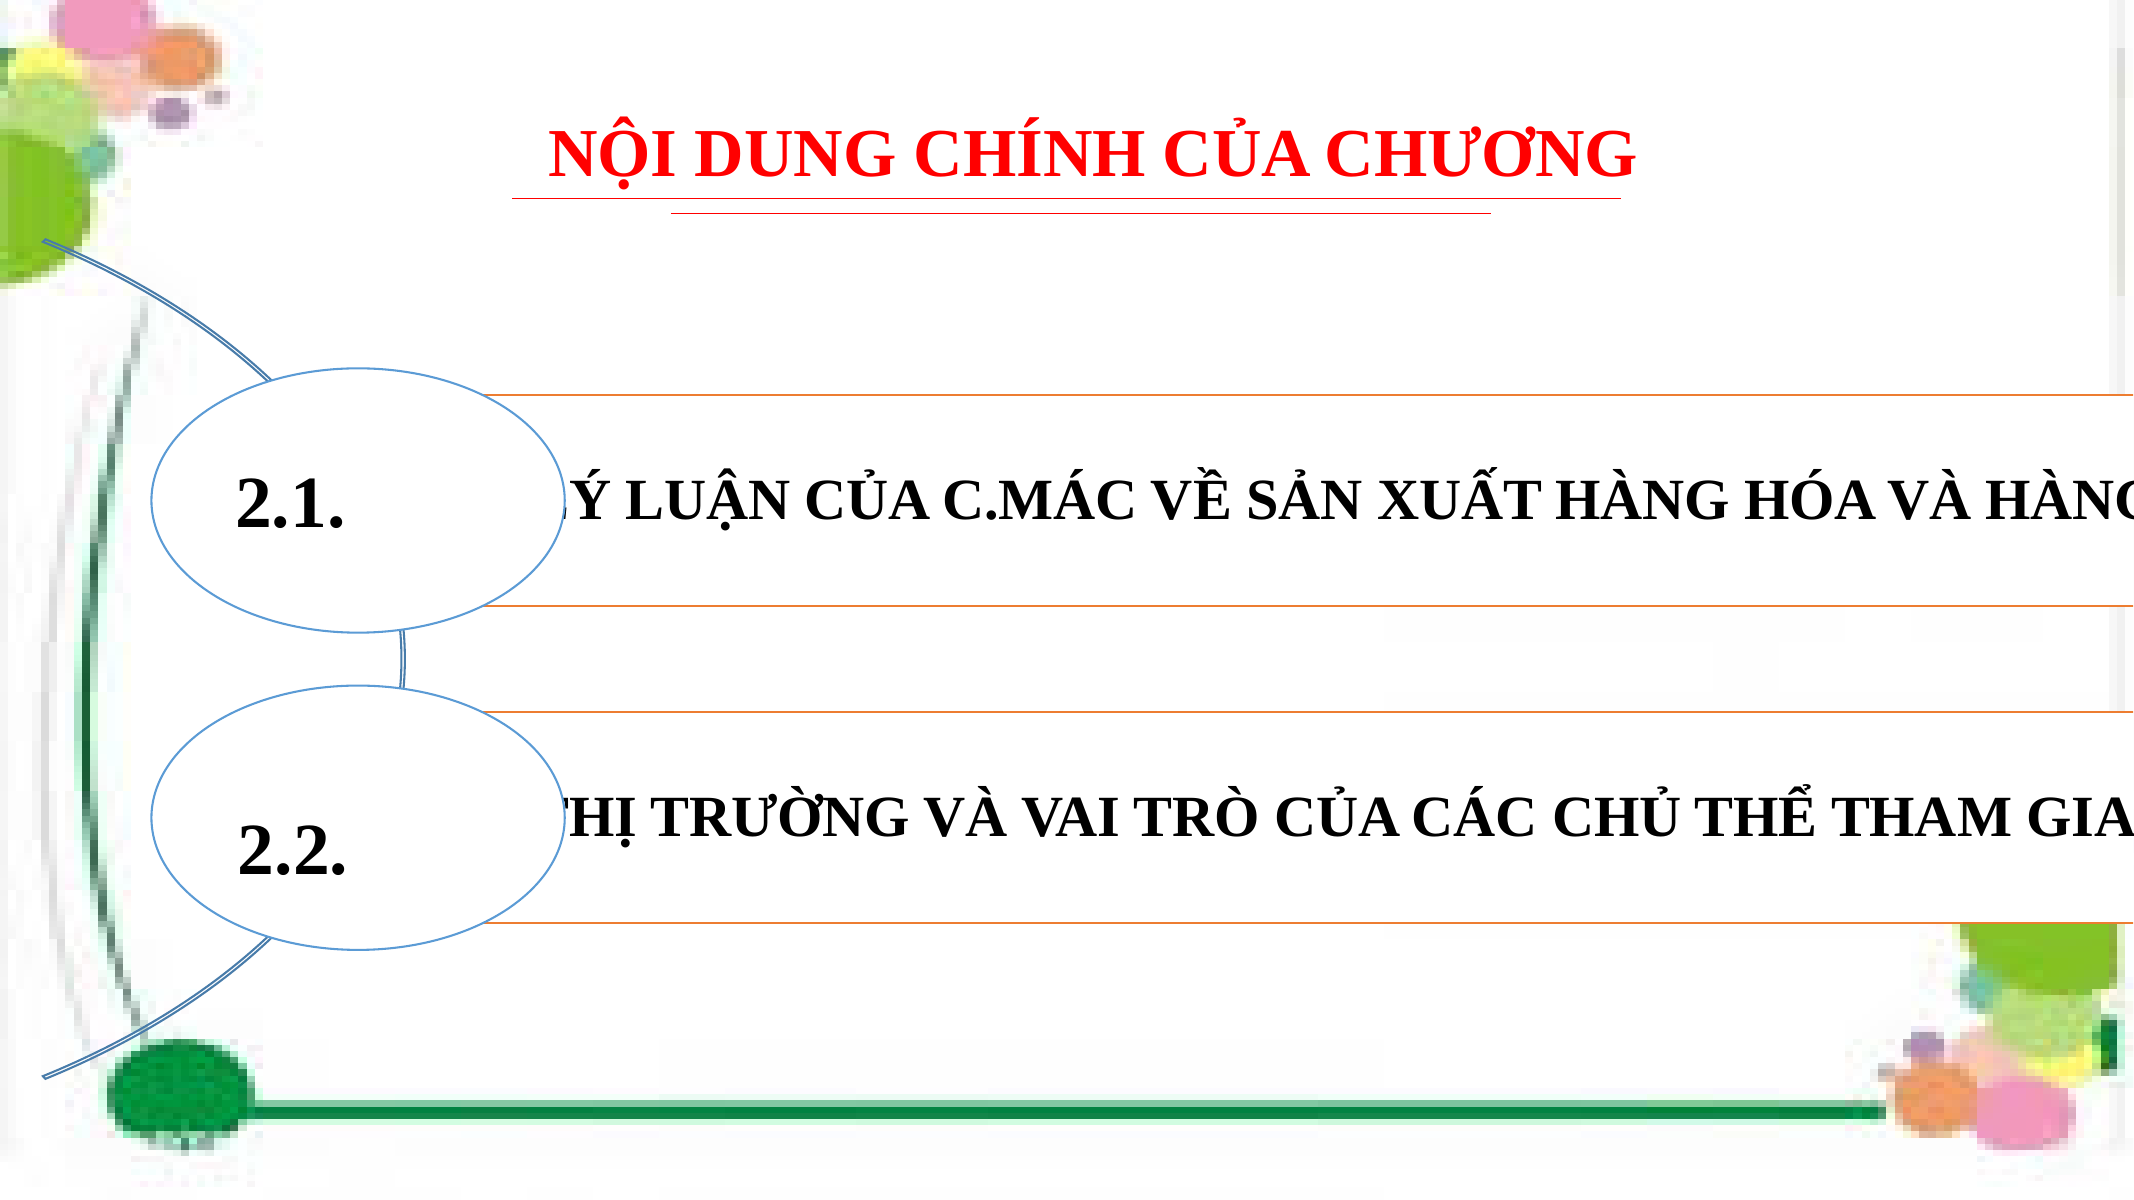

NỘI DUNG CHÍNH CỦA CHƯƠNG
LÝ LUẬN CỦA C.MÁC VỀ SẢN XUẤT HÀNG HÓA VÀ HÀNG HÓA
THỊ TRƯỜNG VÀ VAI TRÒ CỦA CÁC CHỦ THỂ THAM GIA THỊ TRƯỜNG
2.1.
2.2.